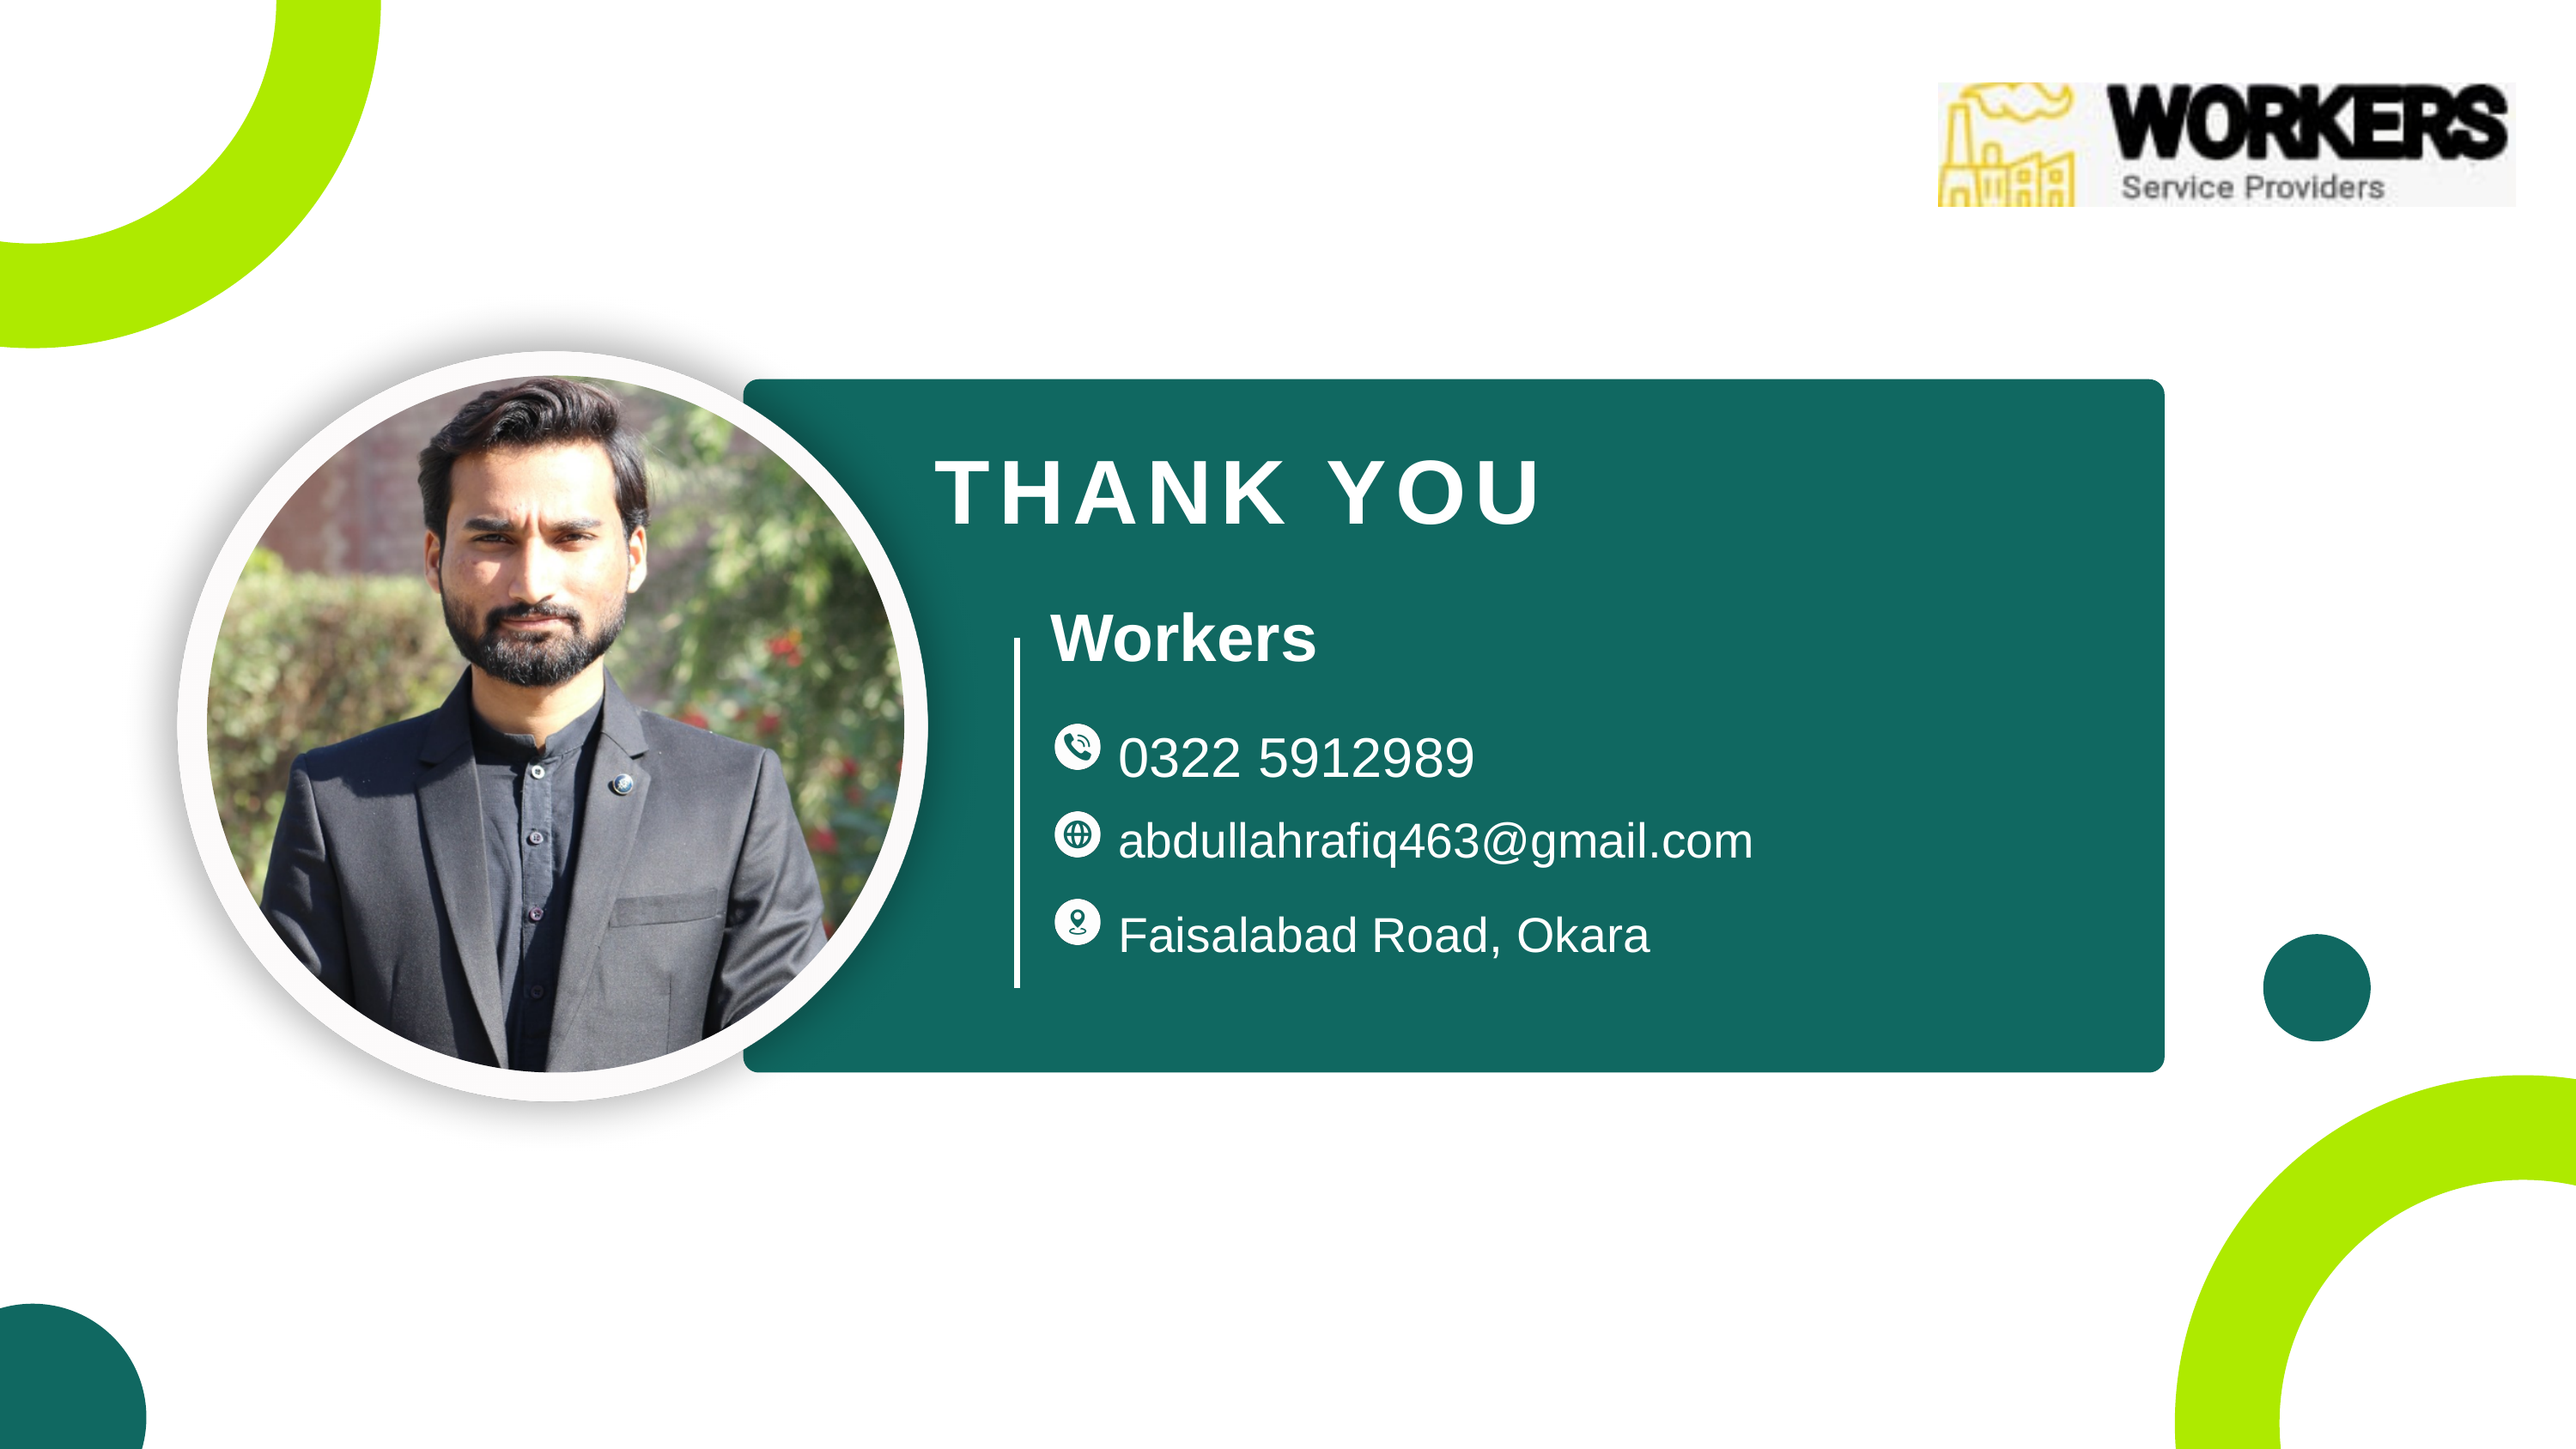

THANK YOU
Workers

0322 5912989

abdullahrafiq463@gmail.com

Faisalabad Road, Okara